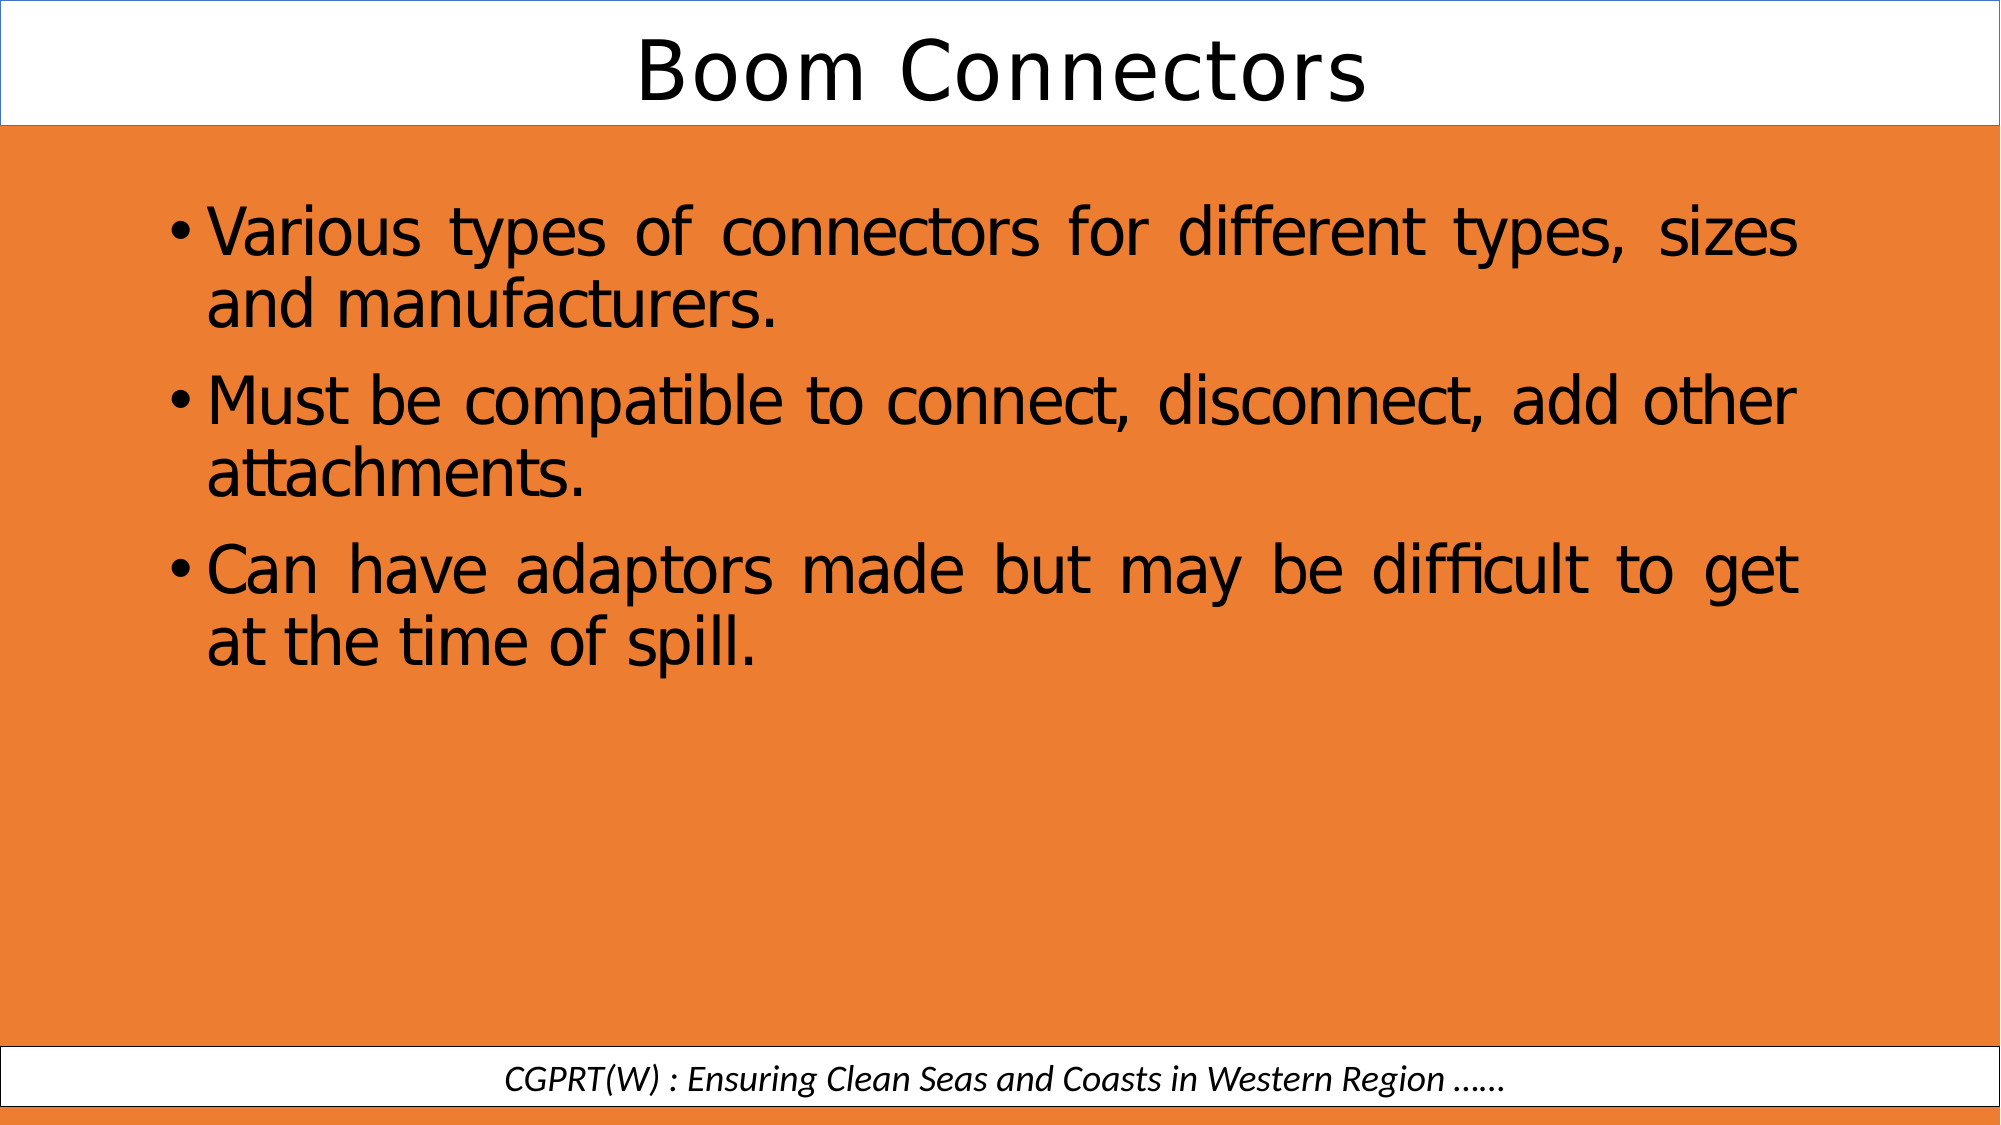

Boom Connectors
Various types of connectors for different types, sizes and manufacturers.
Must be compatible to connect, disconnect, add other attachments.
Can have adaptors made but may be difficult to get at the time of spill.
 CGPRT(W) : Ensuring Clean Seas and Coasts in Western Region ……